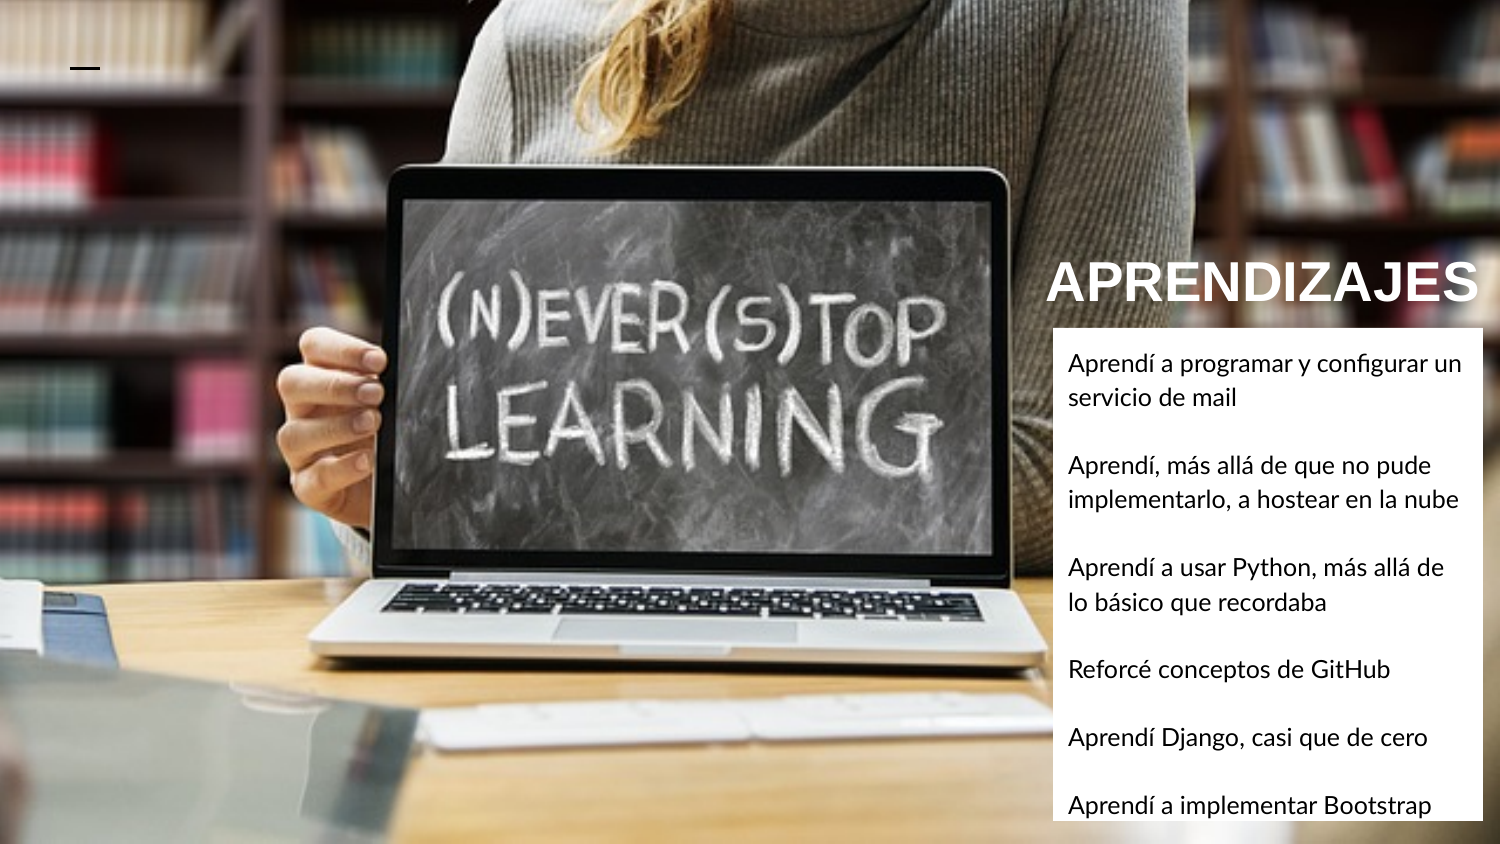

# APRENDIZAJES
Aprendí a programar y configurar un servicio de mail
Aprendí, más allá de que no pude implementarlo, a hostear en la nube
Aprendí a usar Python, más allá de lo básico que recordaba
Reforcé conceptos de GitHub
Aprendí Django, casi que de cero
Aprendí a implementar Bootstrap